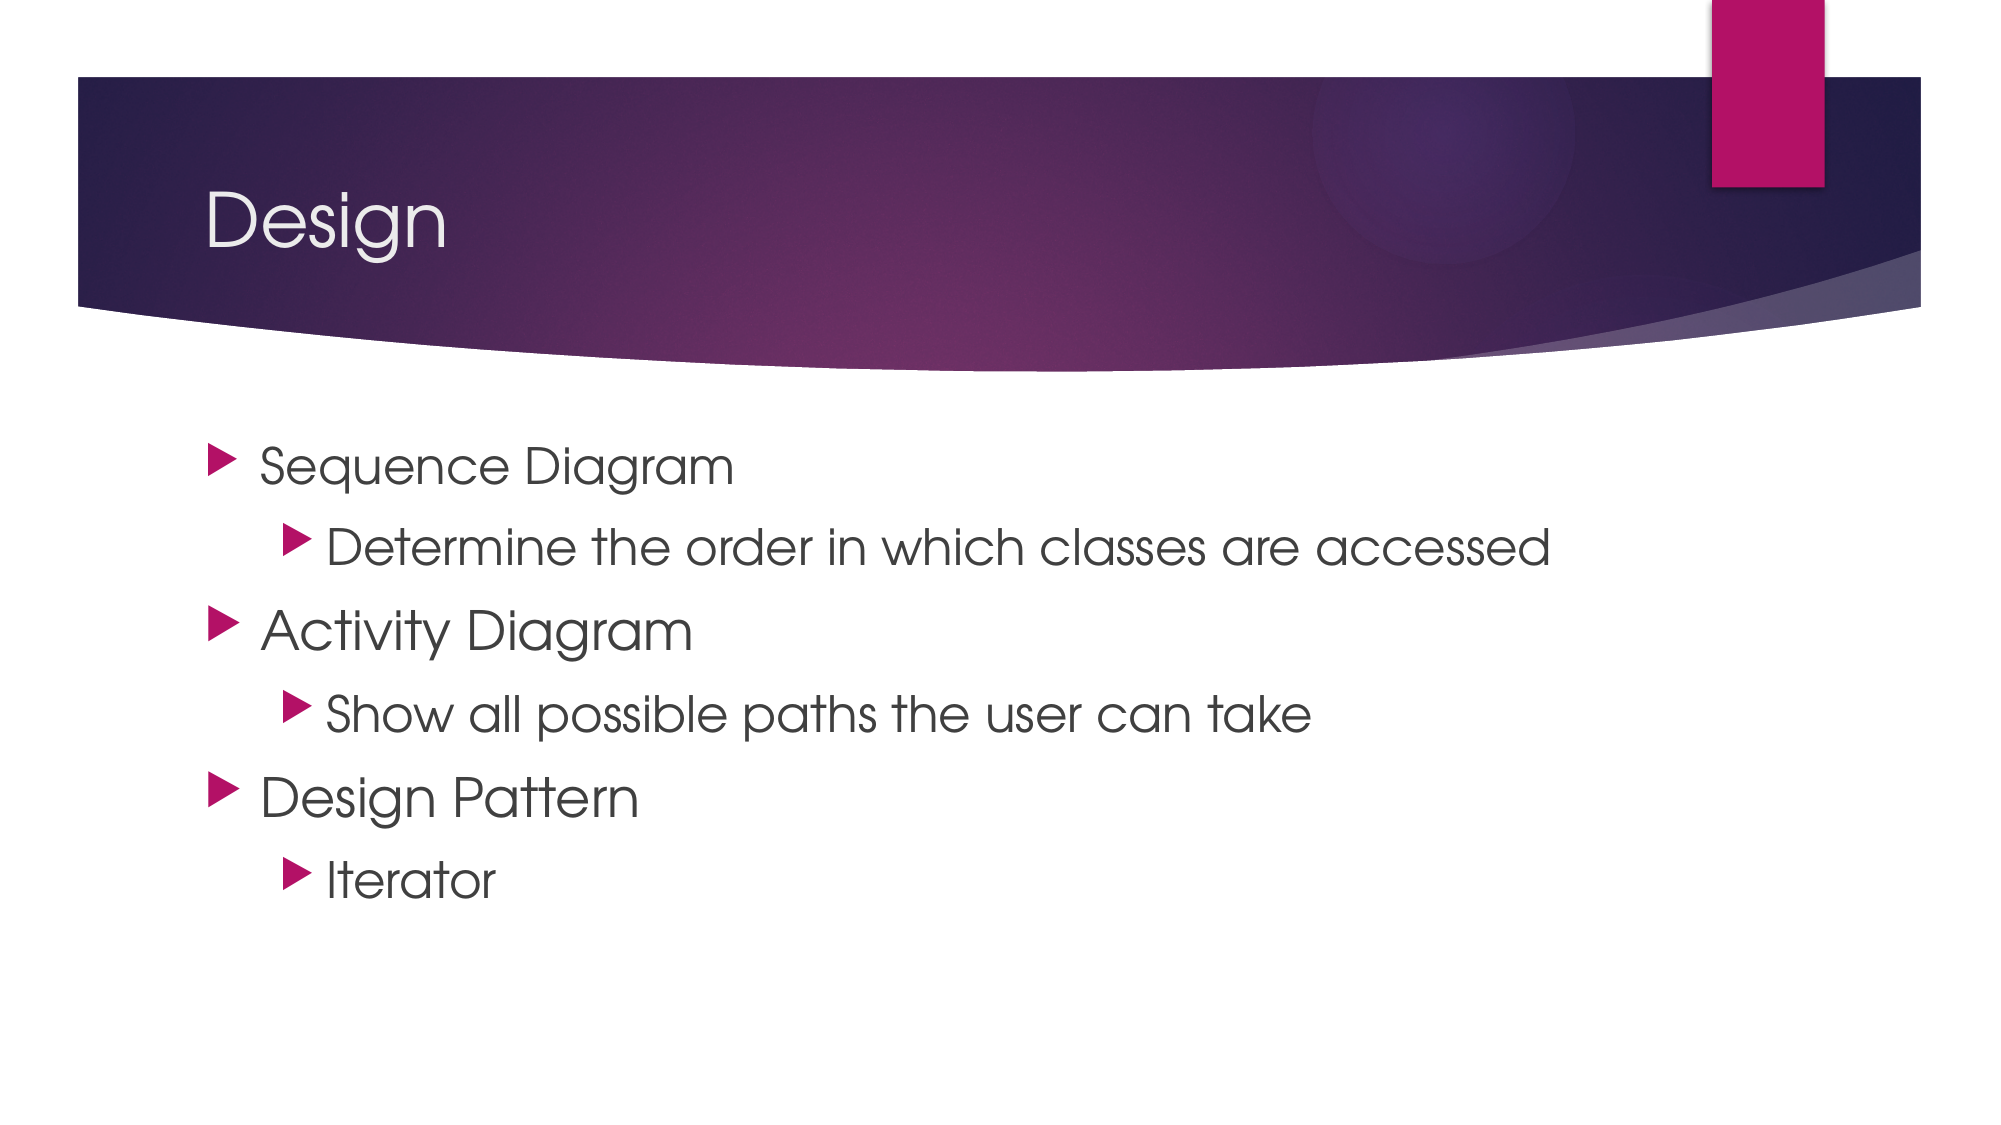

# Design
Sequence Diagram
Determine the order in which classes are accessed
Activity Diagram
Show all possible paths the user can take
Design Pattern
Iterator